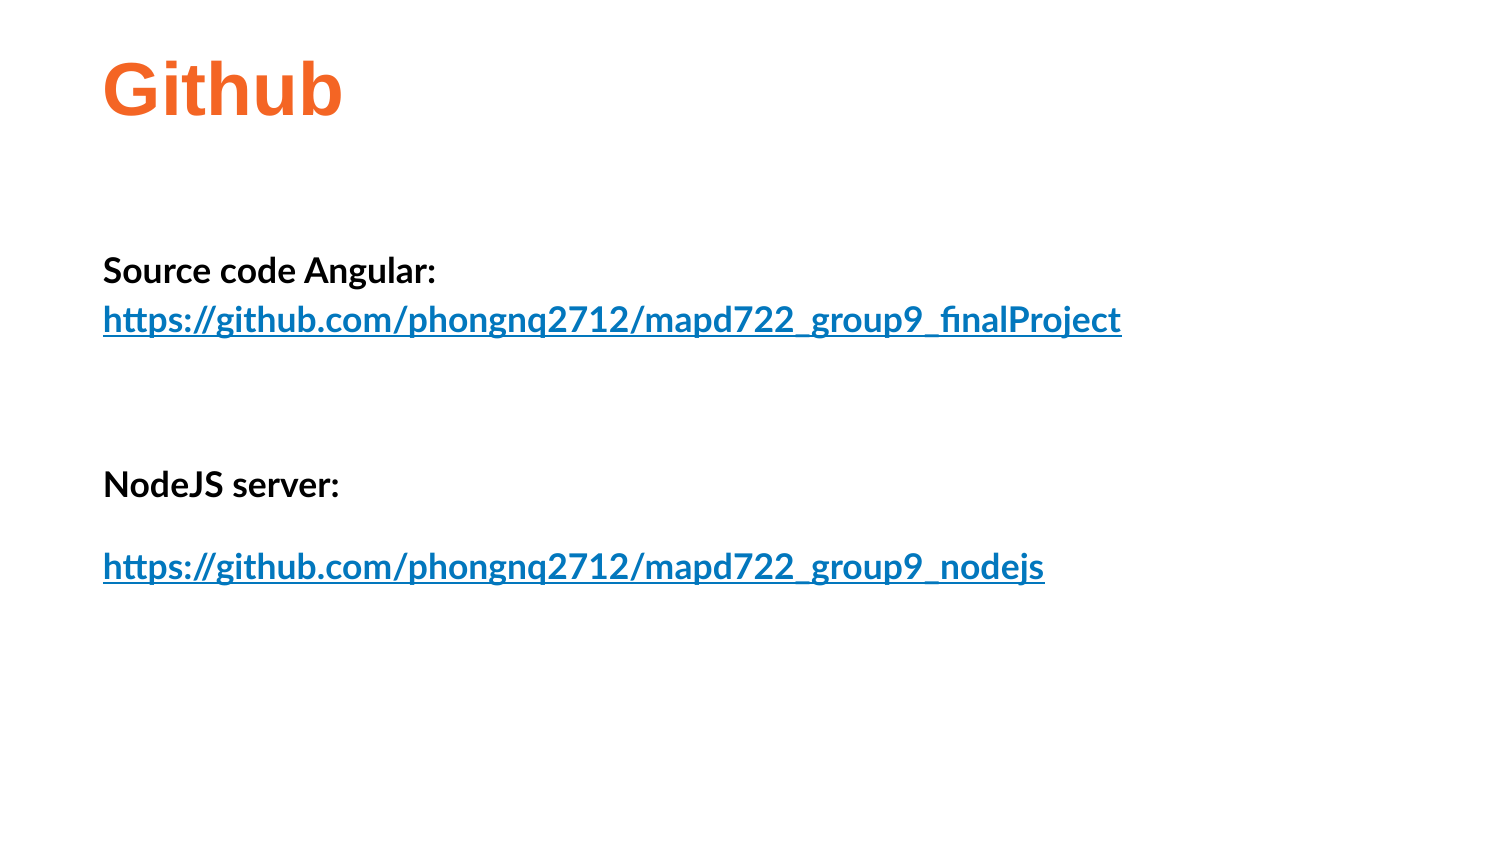

Github

Source code Angular: https://github.com/phongnq2712/mapd722_group9_finalProject

NodeJS server:
https://github.com/phongnq2712/mapd722_group9_nodejs